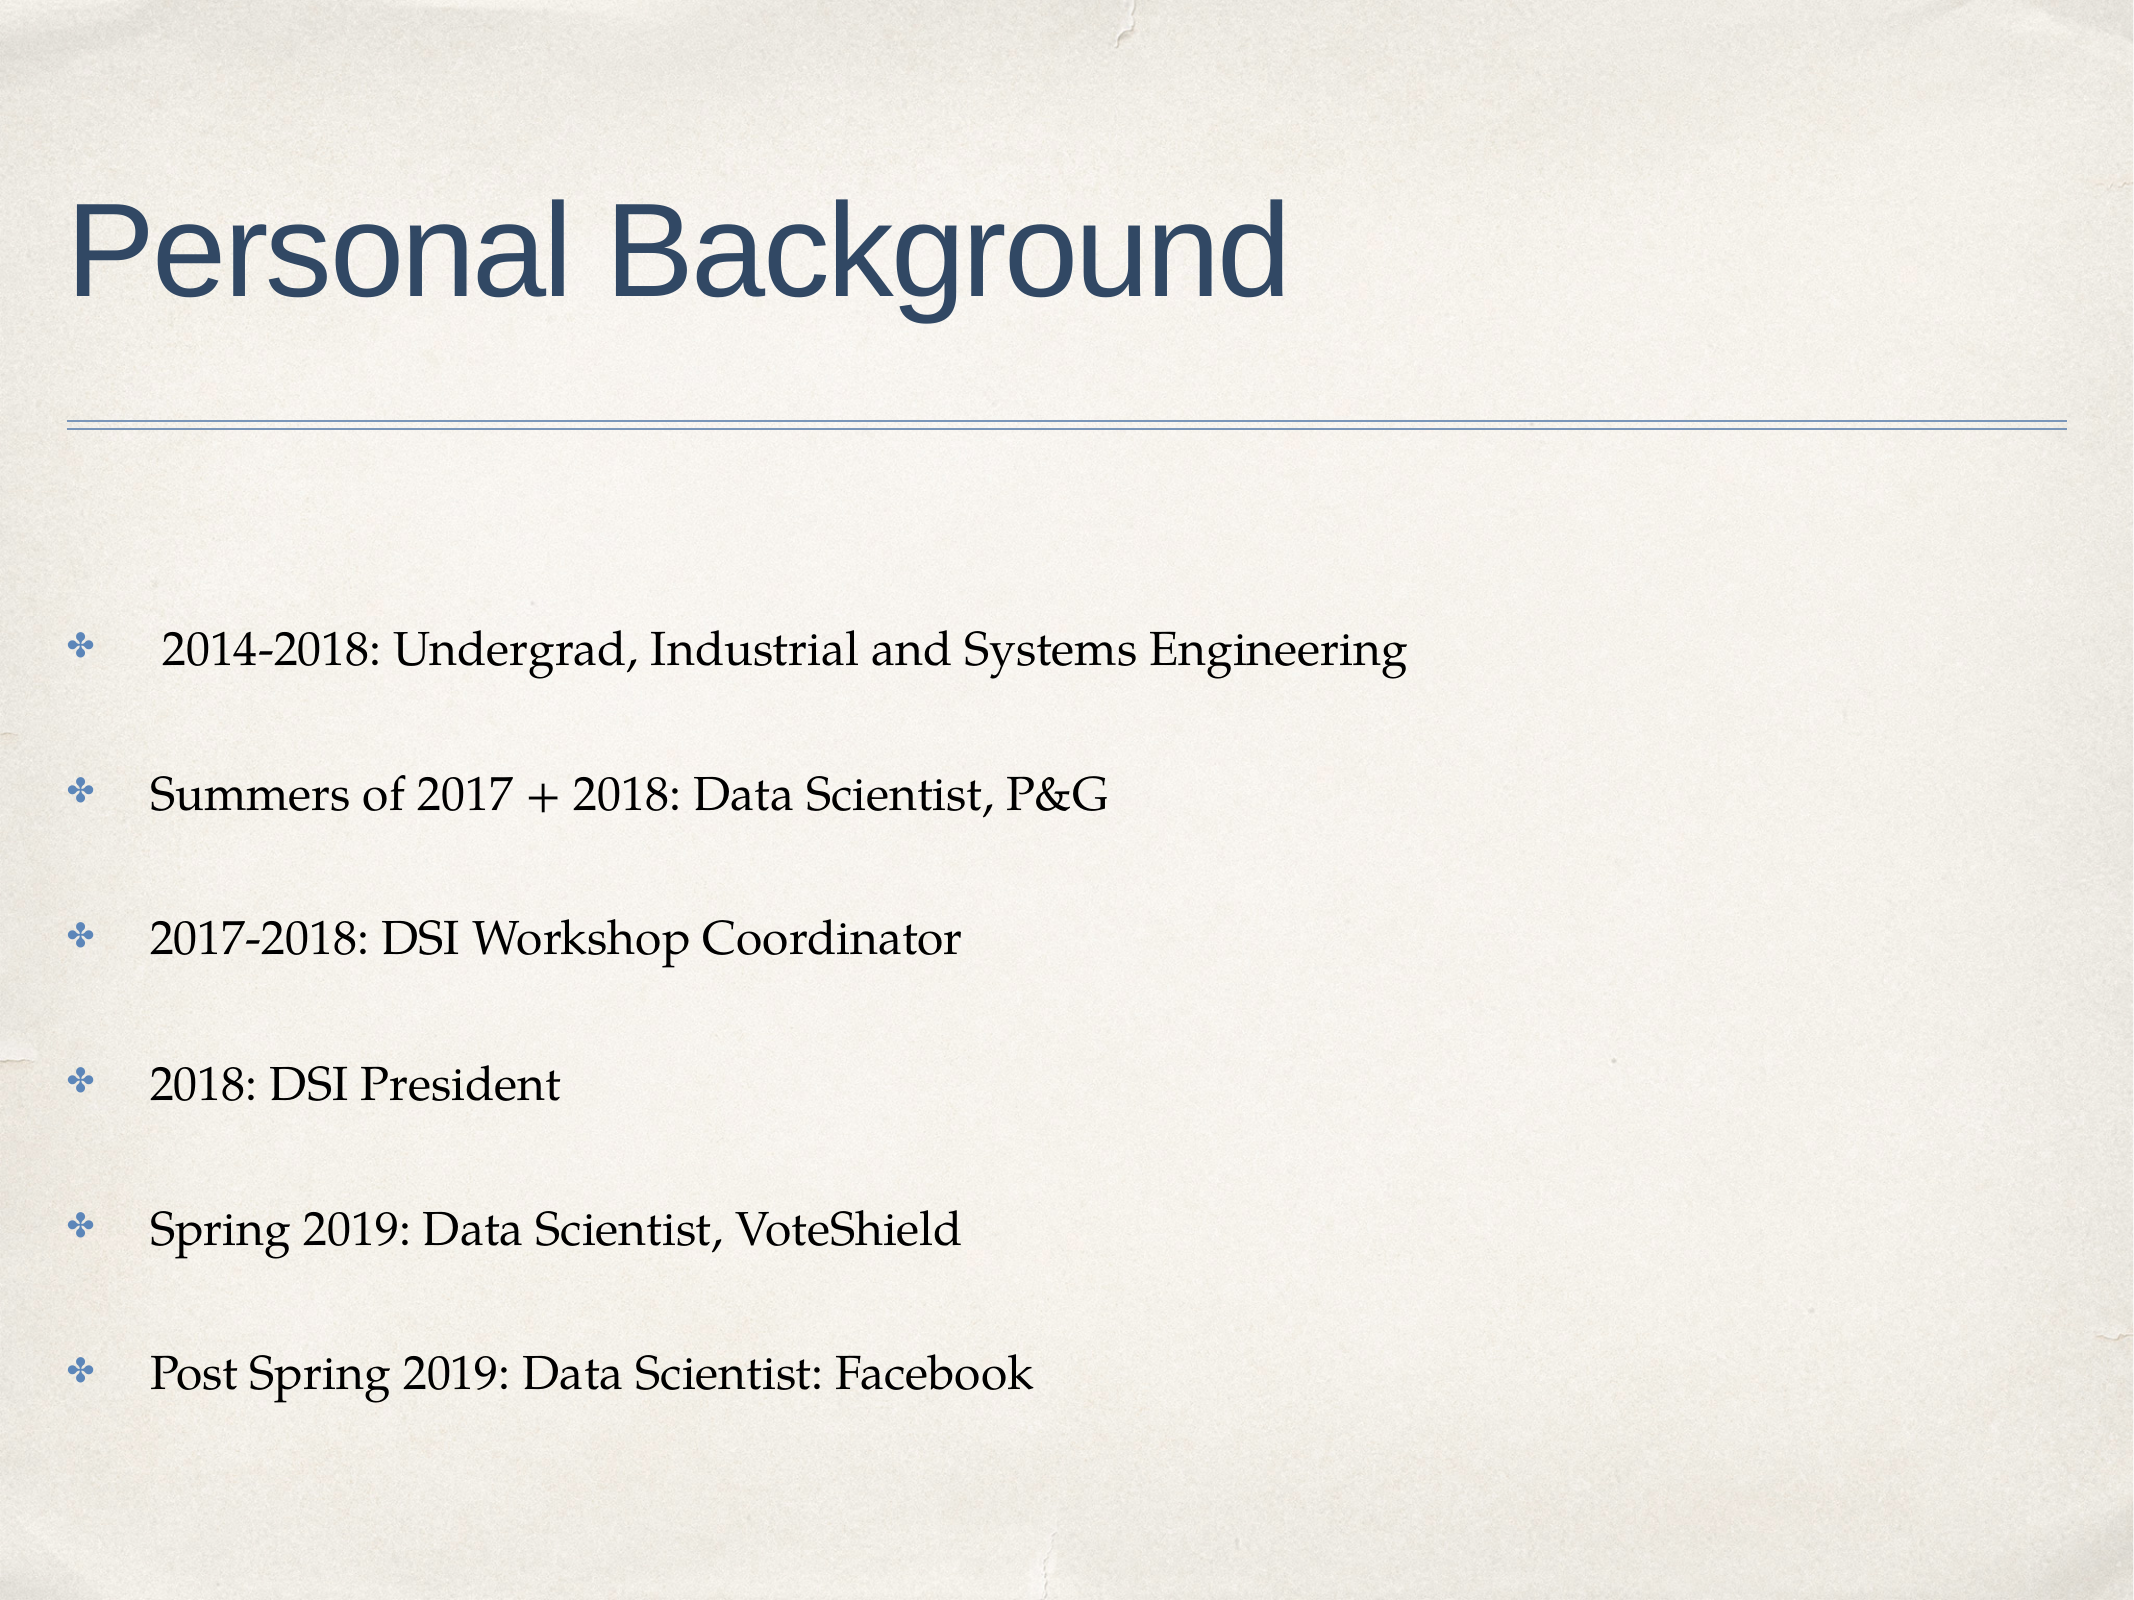

# Personal Background
 2014-2018: Undergrad, Industrial and Systems Engineering
Summers of 2017 + 2018: Data Scientist, P&G
2017-2018: DSI Workshop Coordinator
2018: DSI President
Spring 2019: Data Scientist, VoteShield
Post Spring 2019: Data Scientist: Facebook